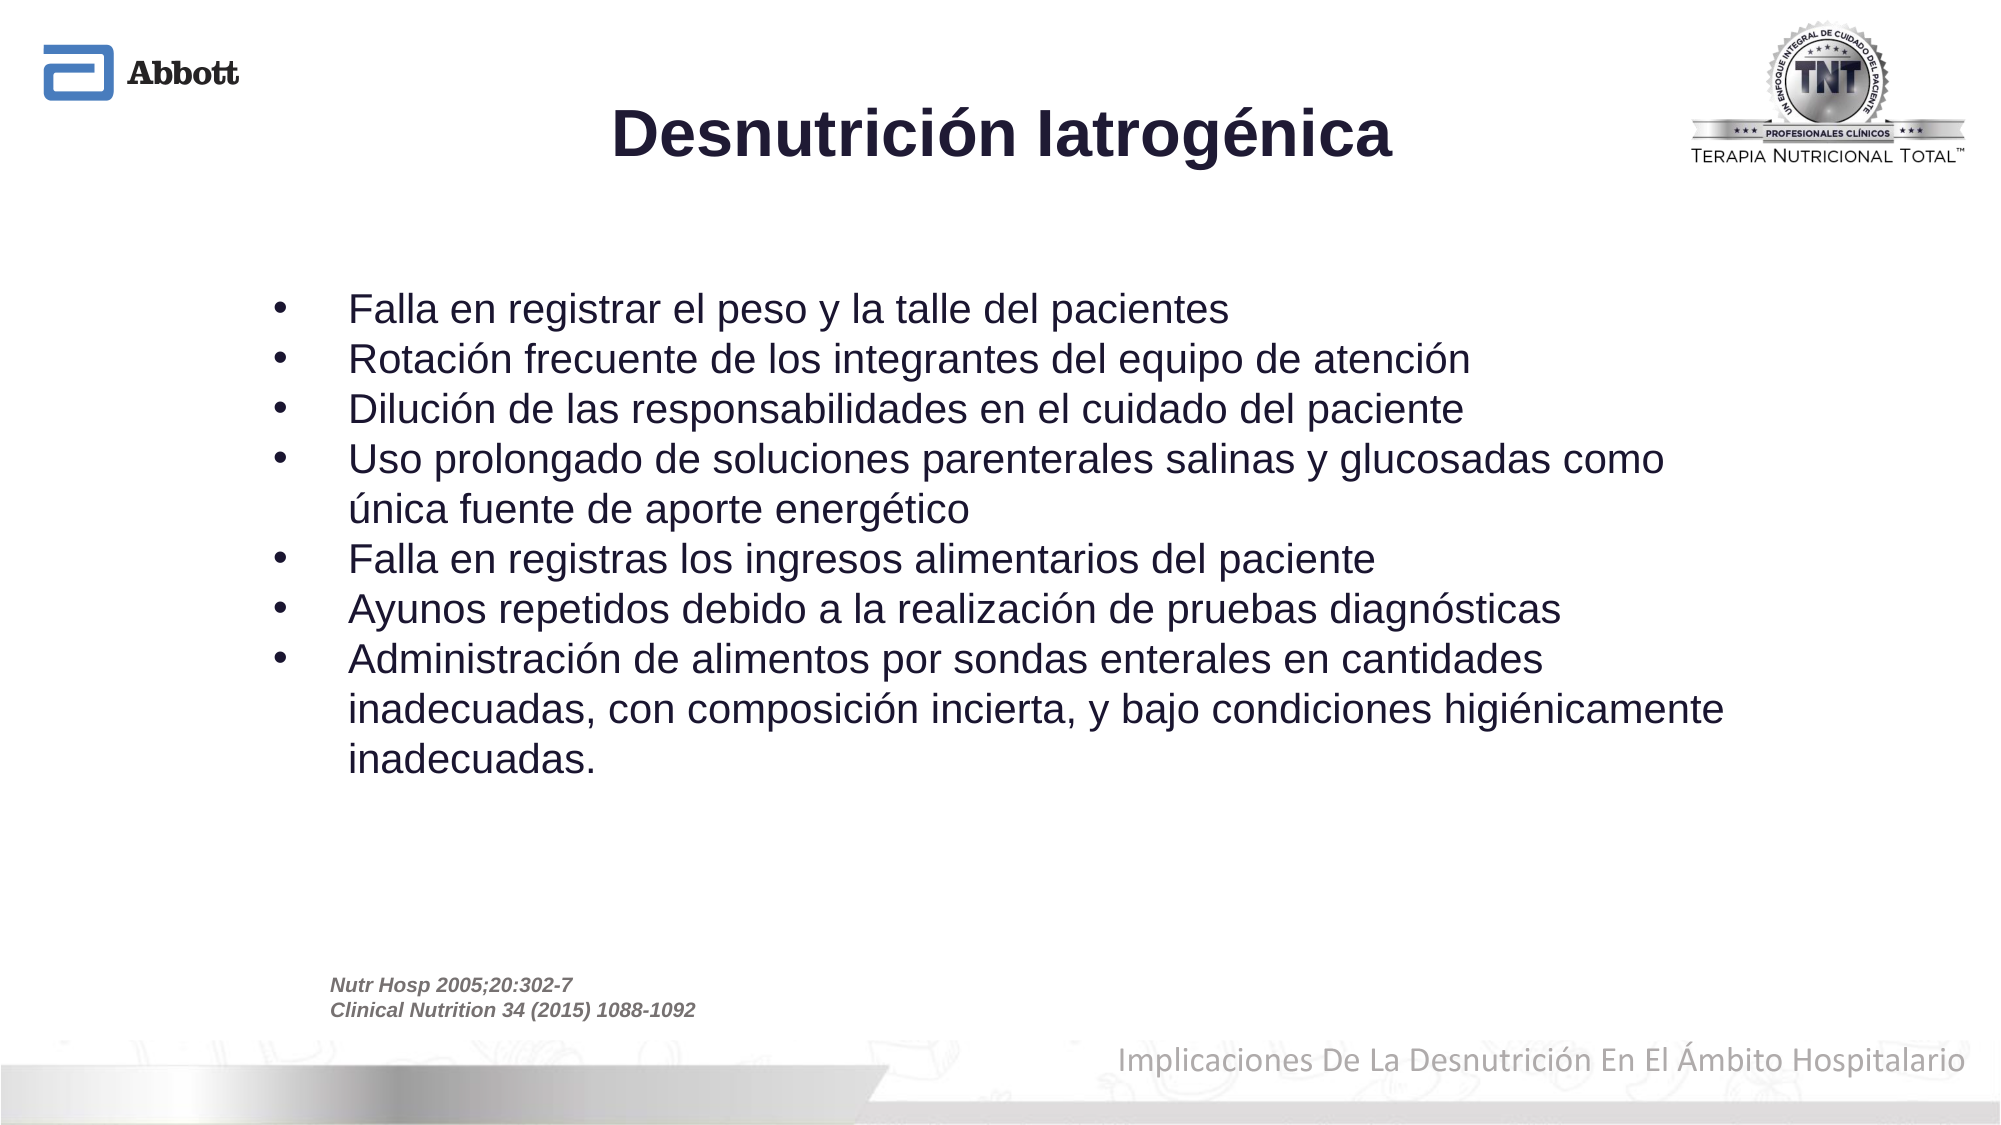

Desnutrición Iatrogénica
Falla en registrar el peso y la talle del pacientes
Rotación frecuente de los integrantes del equipo de atención
Dilución de las responsabilidades en el cuidado del paciente
Uso prolongado de soluciones parenterales salinas y glucosadas como única fuente de aporte energético
Falla en registras los ingresos alimentarios del paciente
Ayunos repetidos debido a la realización de pruebas diagnósticas
Administración de alimentos por sondas enterales en cantidades inadecuadas, con composición incierta, y bajo condiciones higiénicamente inadecuadas.
Nutr Hosp 2005;20:302-7
Clinical Nutrition 34 (2015) 1088-1092